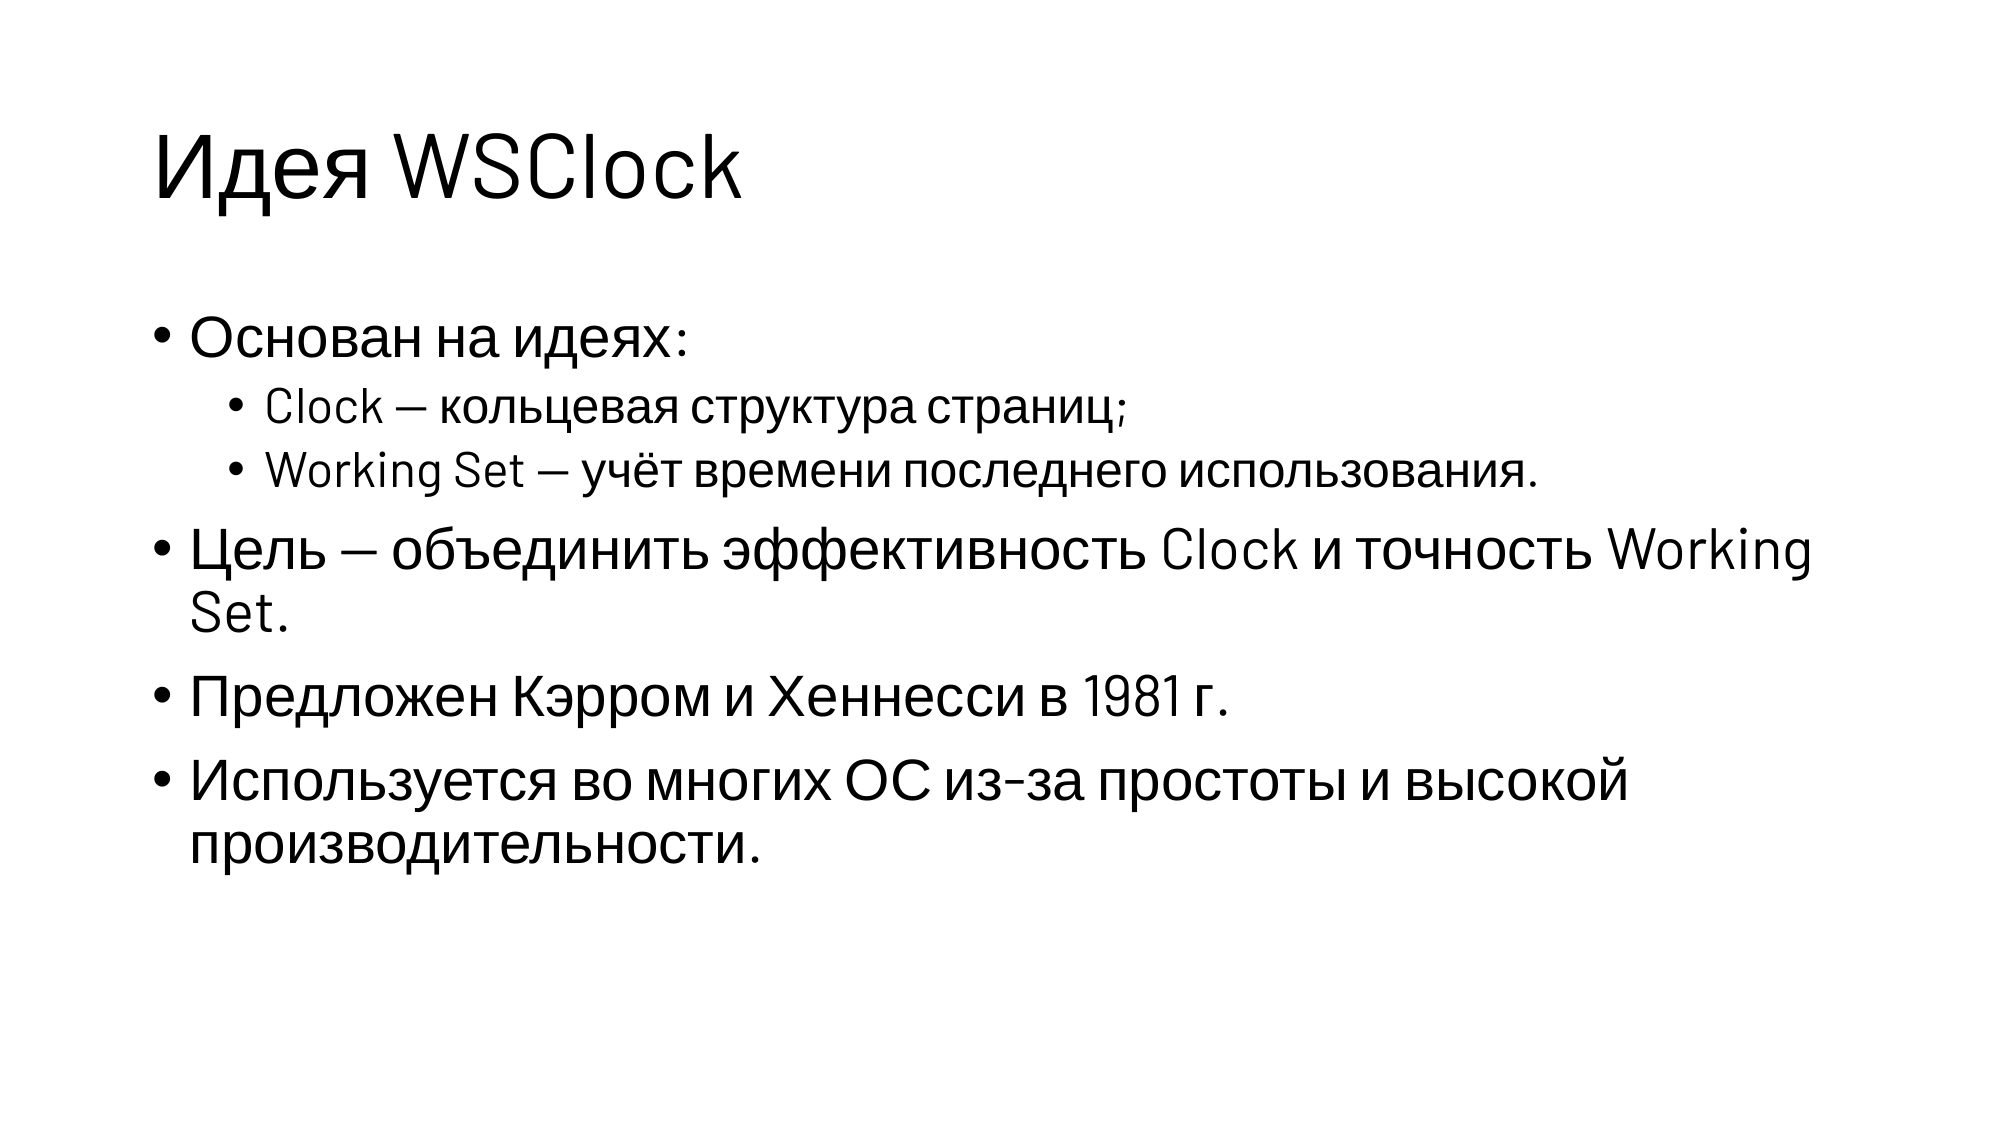

# Идея WSClock
Основан на идеях:
Clock — кольцевая структура страниц;
Working Set — учёт времени последнего использования.
Цель — объединить эффективность Clock и точность Working Set.
Предложен Кэрром и Хеннесси в 1981 г.
Используется во многих ОС из-за простоты и высокой производительности.